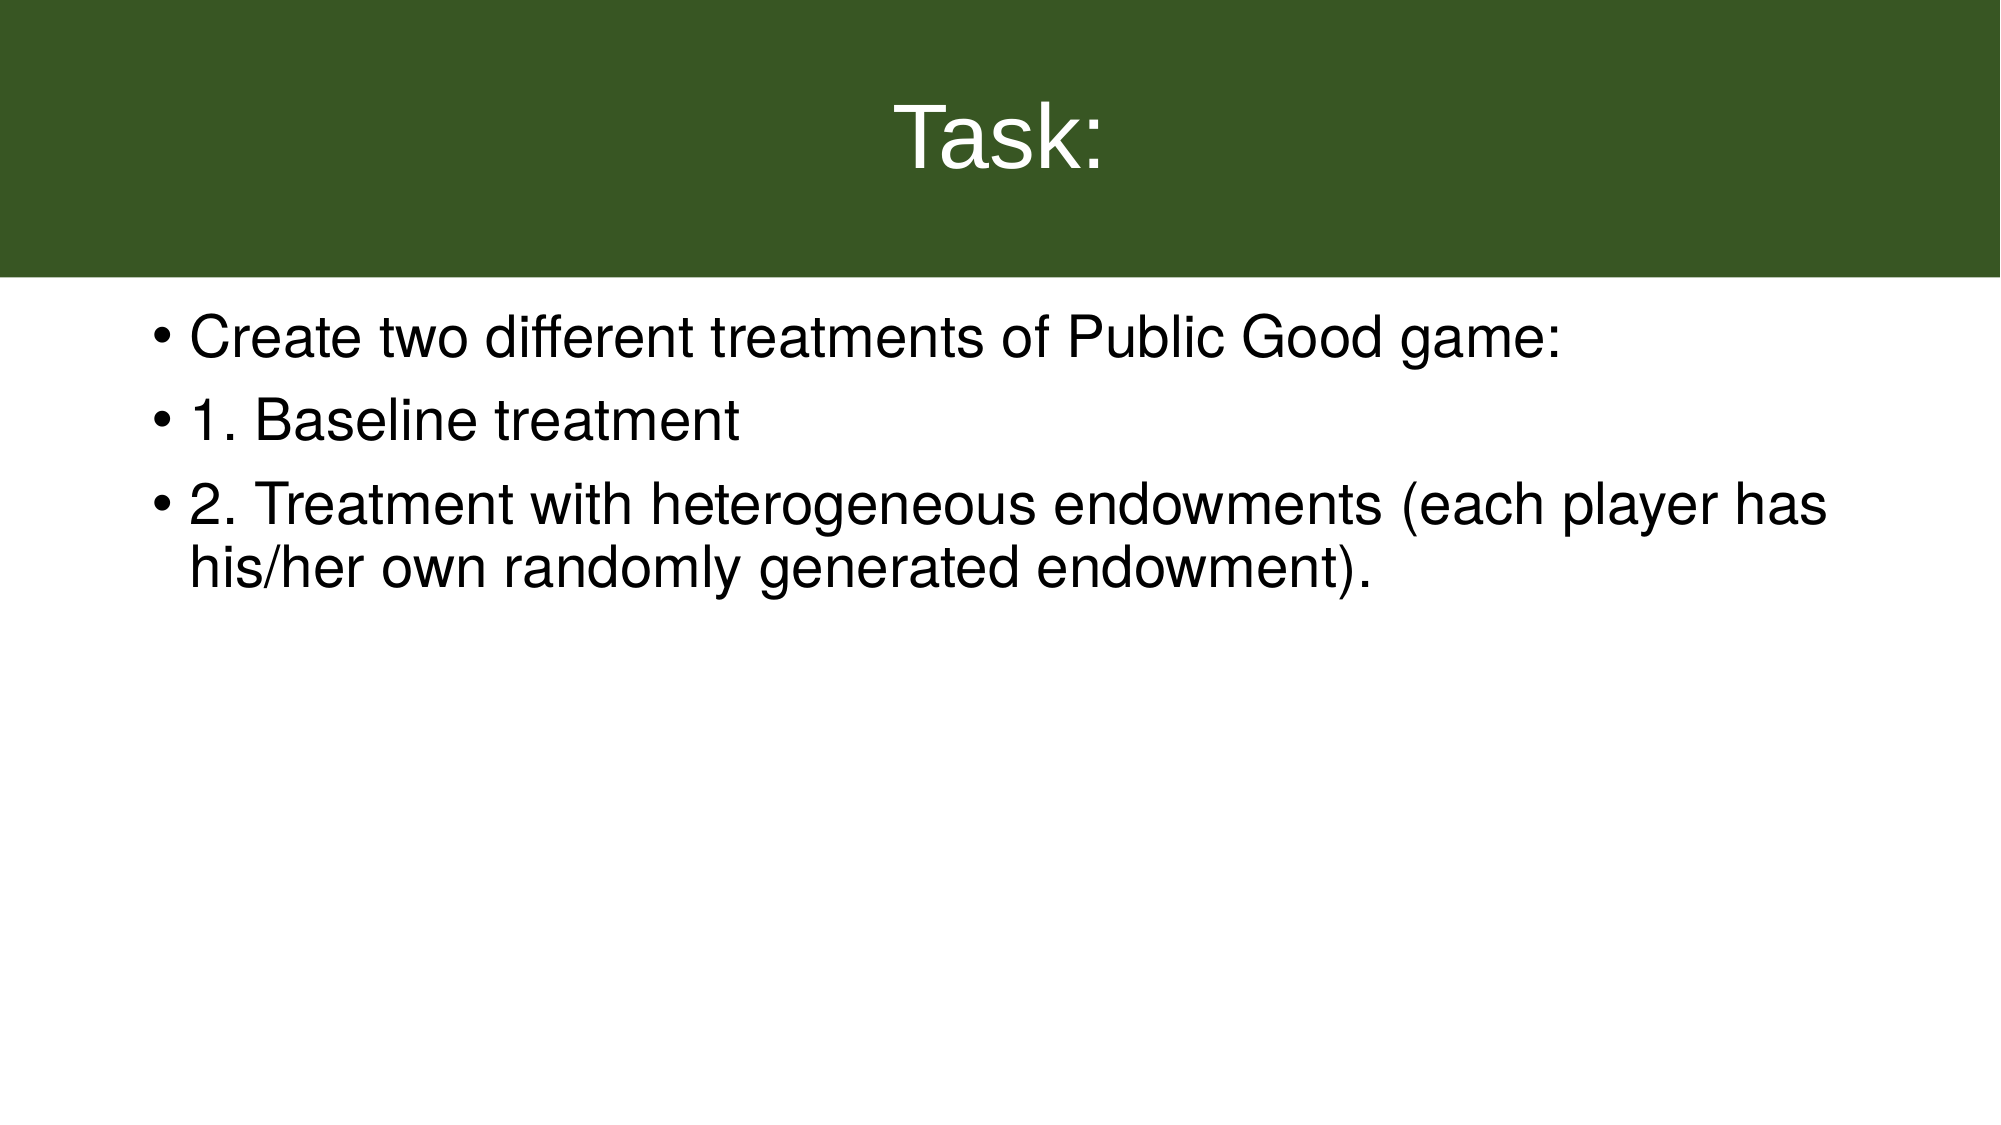

# Task:
Create two different treatments of Public Good game:
1. Baseline treatment
2. Treatment with heterogeneous endowments (each player has his/her own randomly generated endowment).